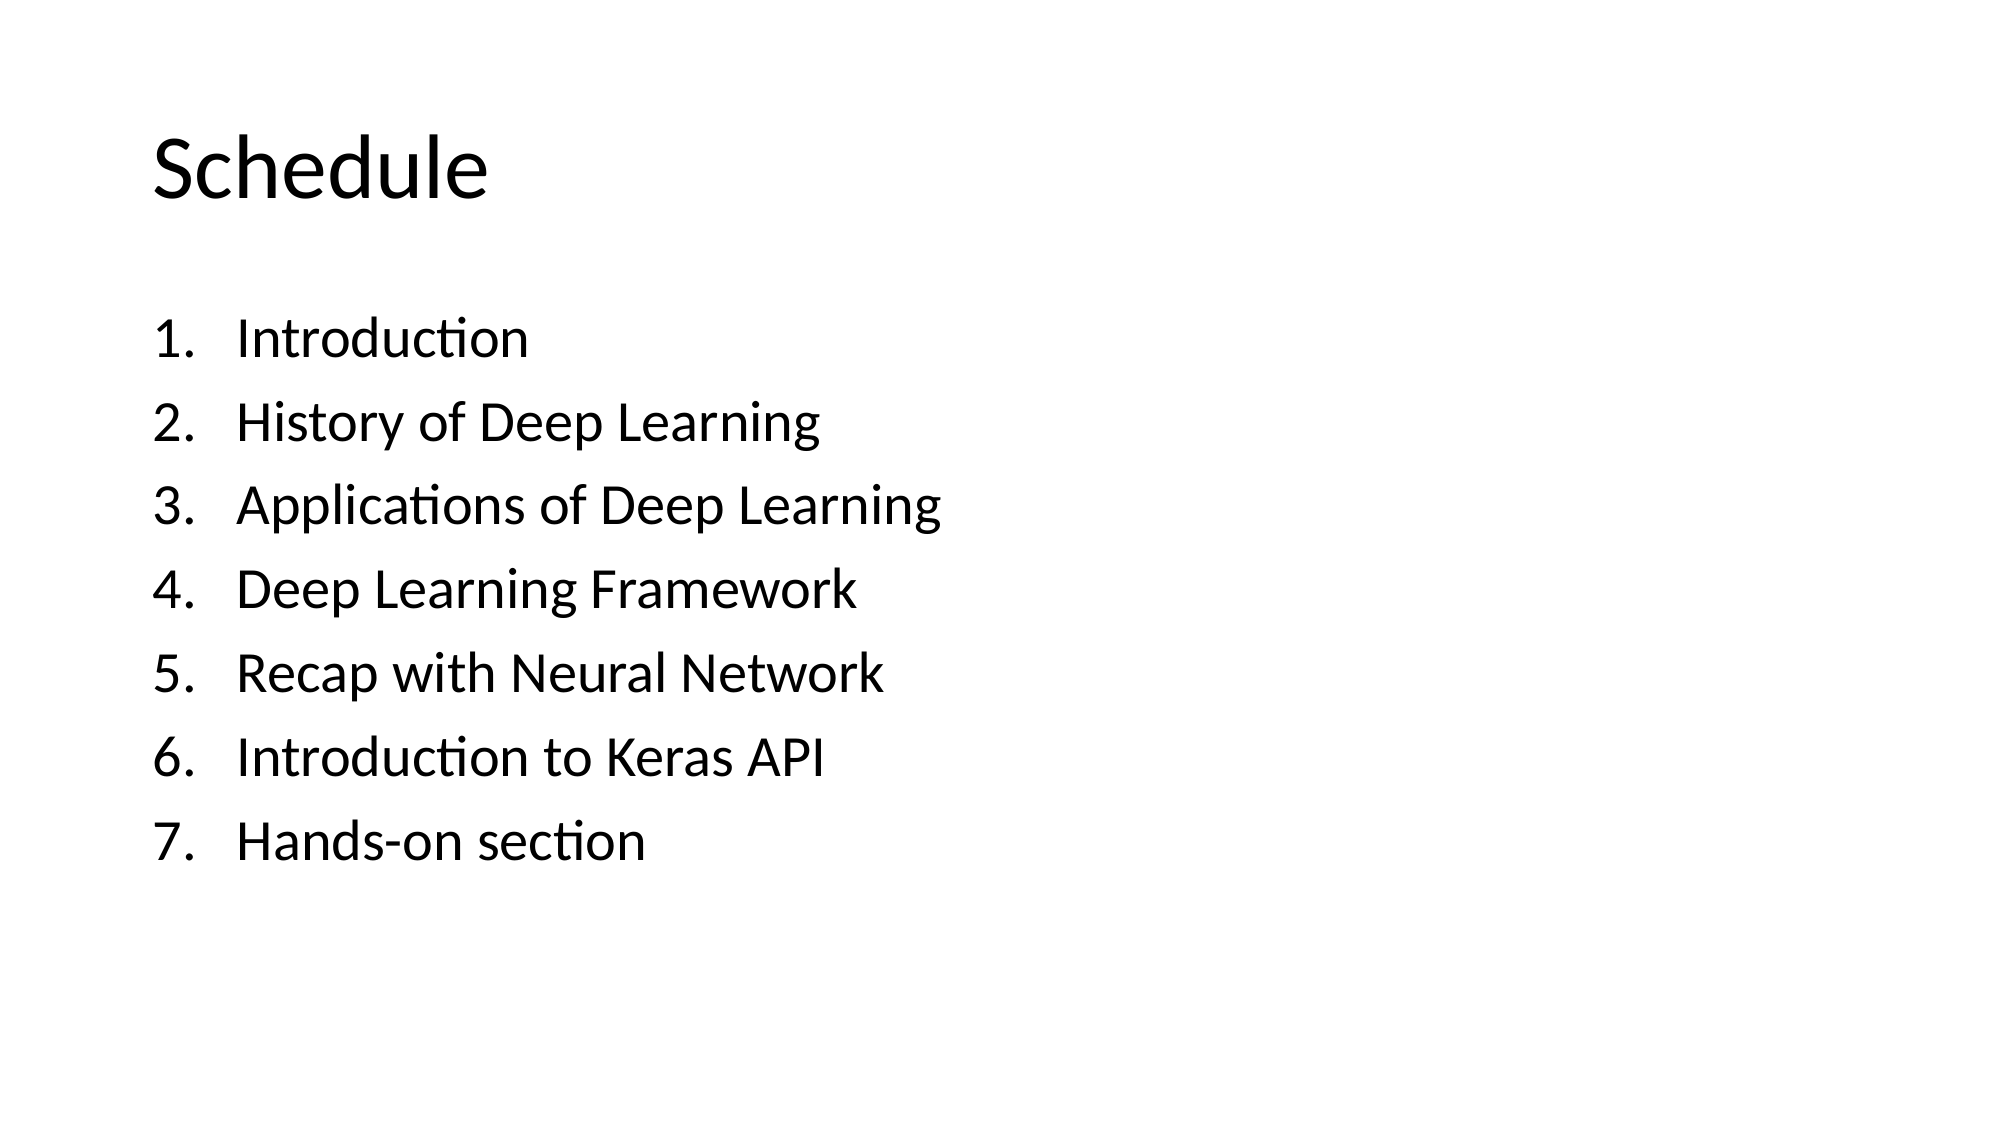

# Schedule
Introduction
History of Deep Learning
Applications of Deep Learning
Deep Learning Framework
Recap with Neural Network
Introduction to Keras API
Hands-on section